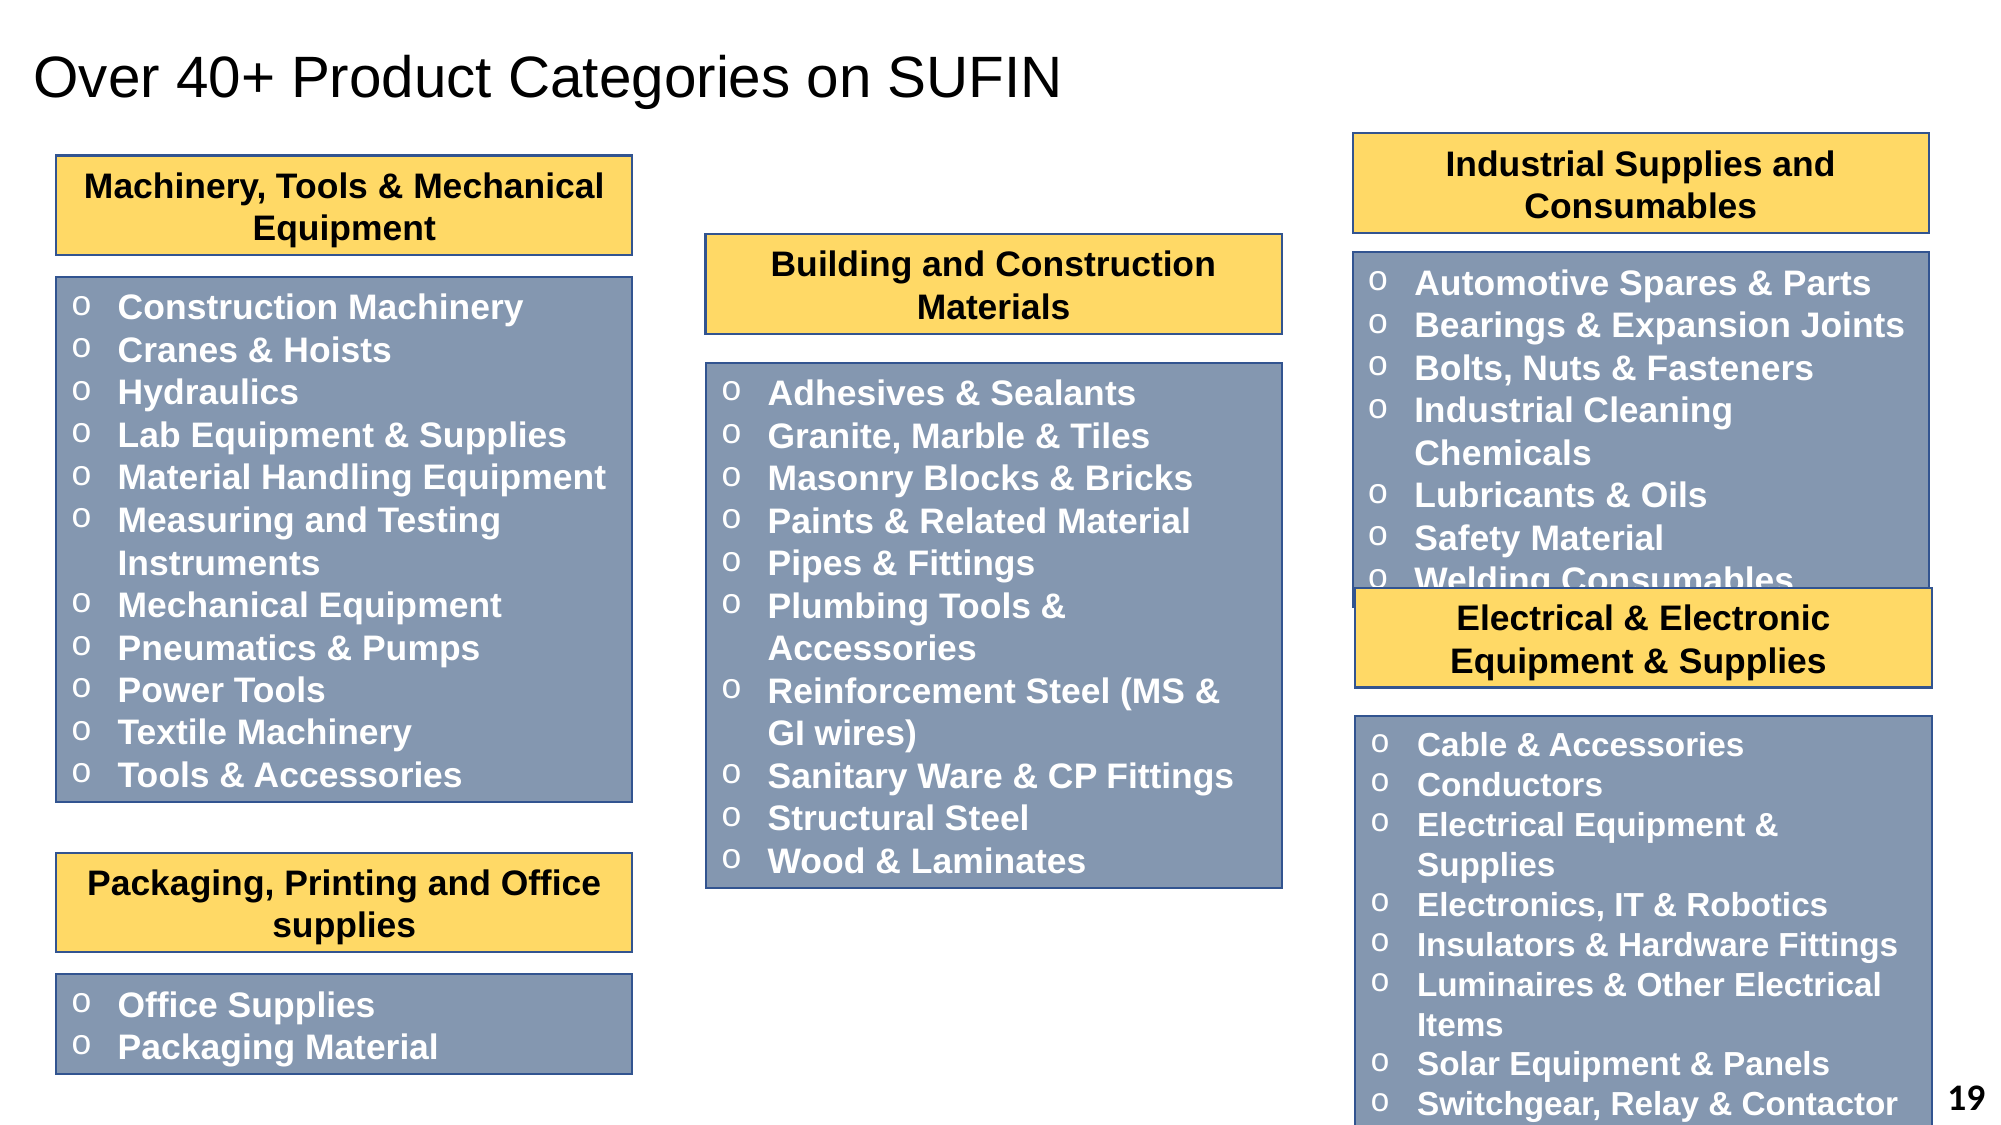

Over 40+ Product Categories on SUFIN
Industrial Supplies and Consumables
Machinery, Tools & Mechanical Equipment
Building and Construction Materials
Automotive Spares & Parts
Bearings & Expansion Joints
Bolts, Nuts & Fasteners
Industrial Cleaning Chemicals
Lubricants & Oils
Safety Material
Welding Consumables
Construction Machinery
Cranes & Hoists
Hydraulics
Lab Equipment & Supplies
Material Handling Equipment
Measuring and Testing Instruments
Mechanical Equipment
Pneumatics & Pumps
Power Tools
Textile Machinery
Tools & Accessories
Adhesives & Sealants
Granite, Marble & Tiles
Masonry Blocks & Bricks
Paints & Related Material
Pipes & Fittings
Plumbing Tools & Accessories
Reinforcement Steel (MS & GI wires)
Sanitary Ware & CP Fittings
Structural Steel
Wood & Laminates
Electrical & Electronic Equipment & Supplies
Cable & Accessories
Conductors
Electrical Equipment & Supplies
Electronics, IT & Robotics
Insulators & Hardware Fittings
Luminaires & Other Electrical Items
Solar Equipment & Panels
Switchgear, Relay & Contactor
Packaging, Printing and Office supplies
Office Supplies
Packaging Material
19